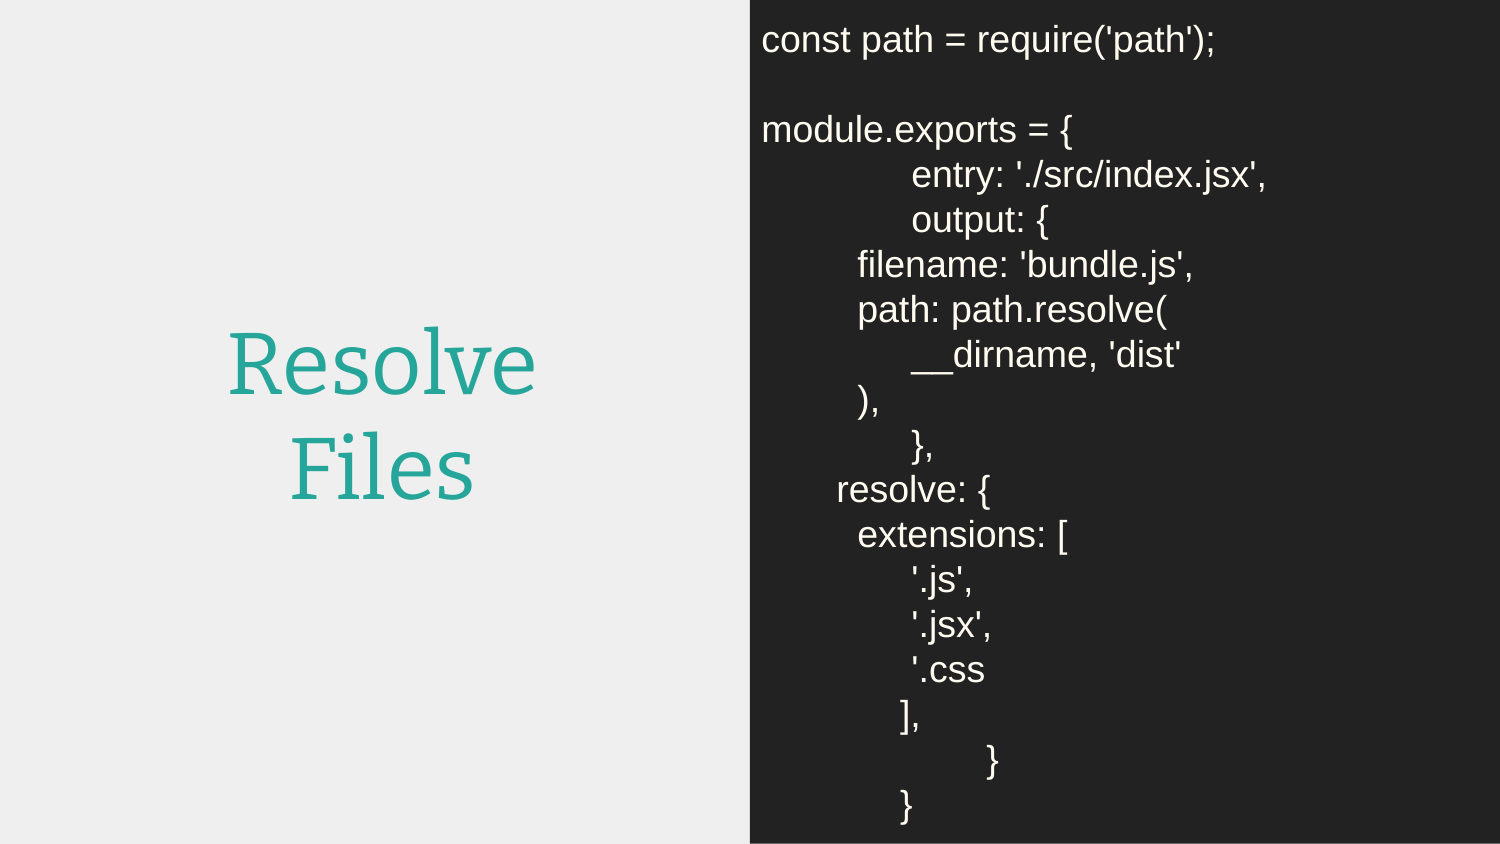

const path = require('path');

module.exports = {
	entry: './src/index.jsx',
  	output: {
  filename: 'bundle.js',
  path: path.resolve(
__dirname, 'dist'
  ),
  	},
resolve: {
  extensions: [
'.js',
'.jsx',
'.css
],
  	}
}
# Resolve
Files